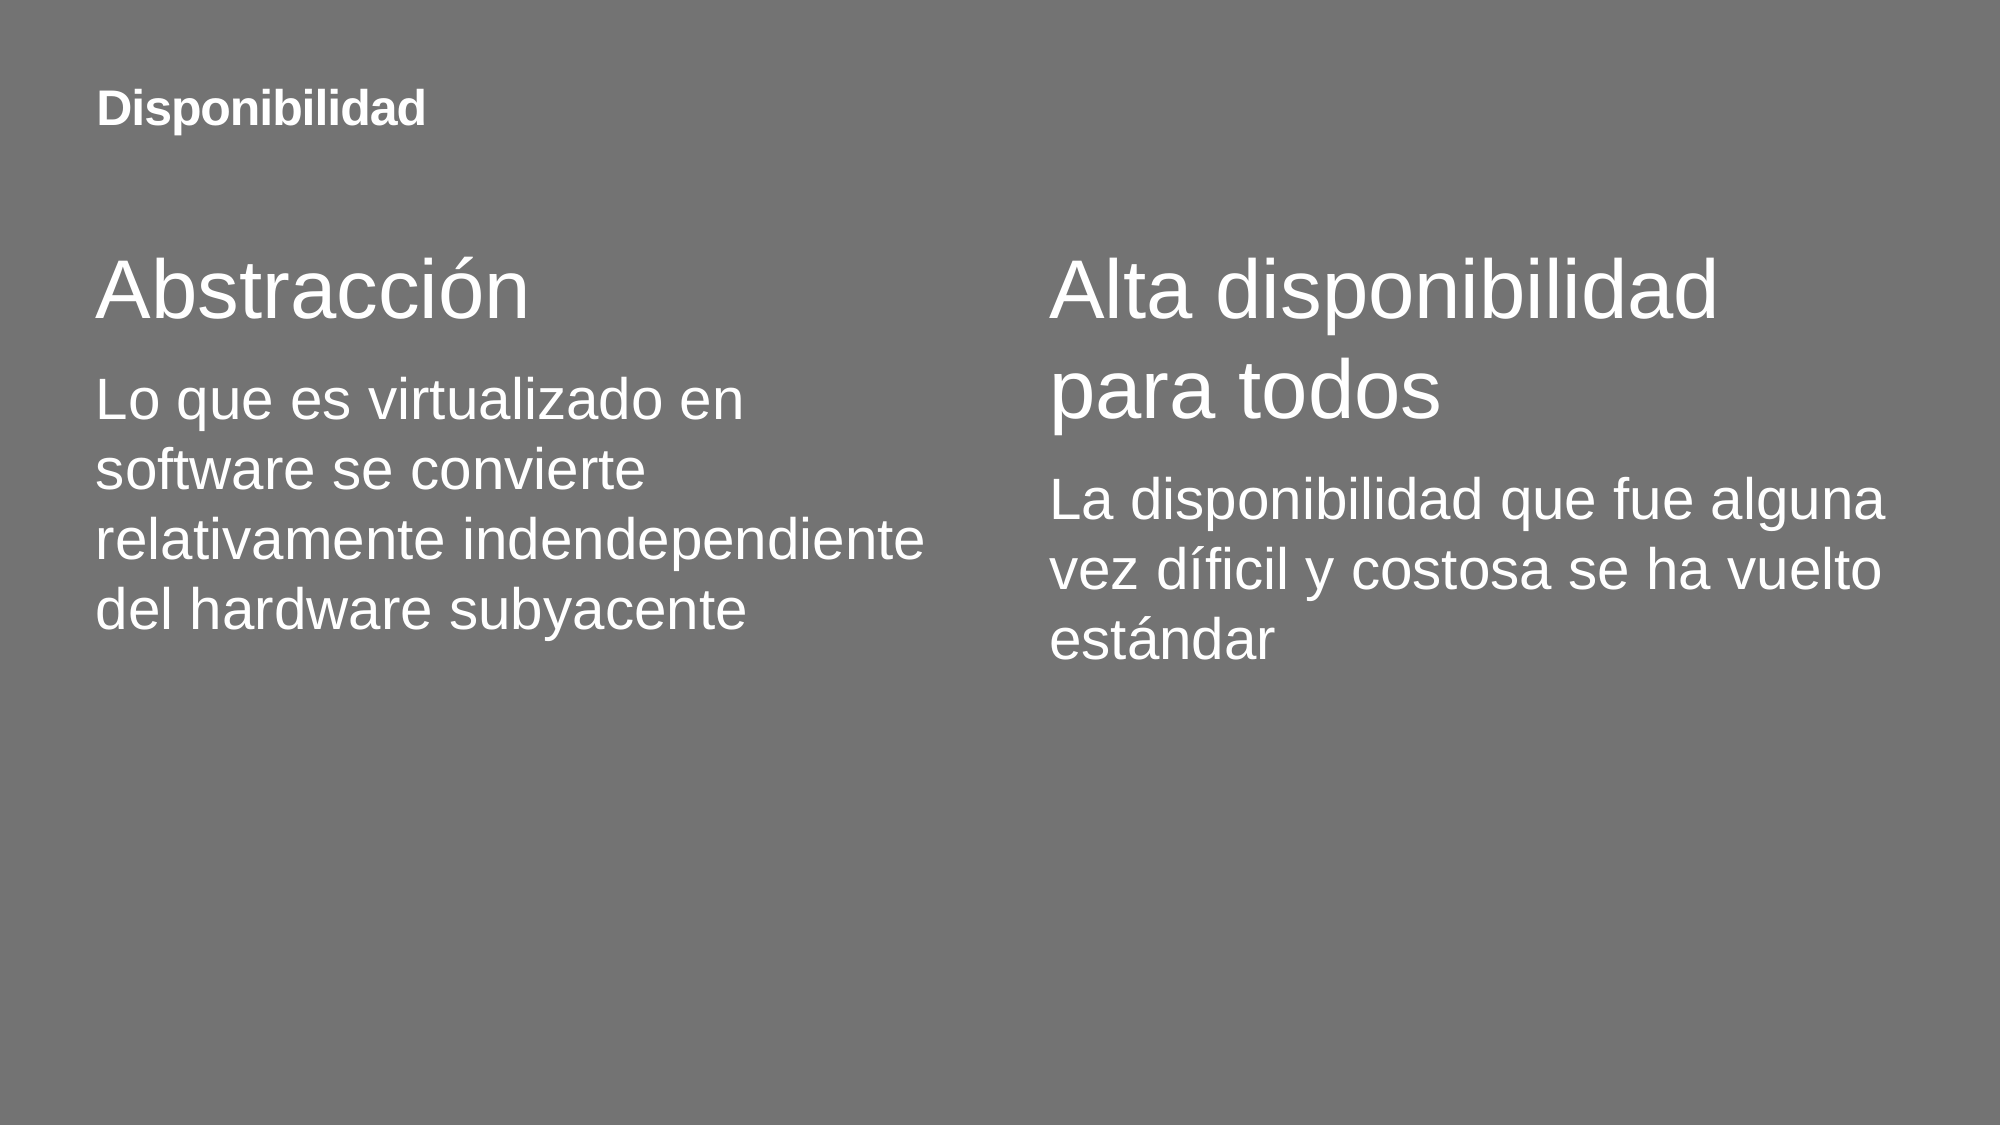

# Disponibilidad
Abstracción
Lo que es virtualizado en software se convierte relativamente indendependiente del hardware subyacente
Alta disponibilidad para todos
La disponibilidad que fue alguna vez díficil y costosa se ha vuelto estándar